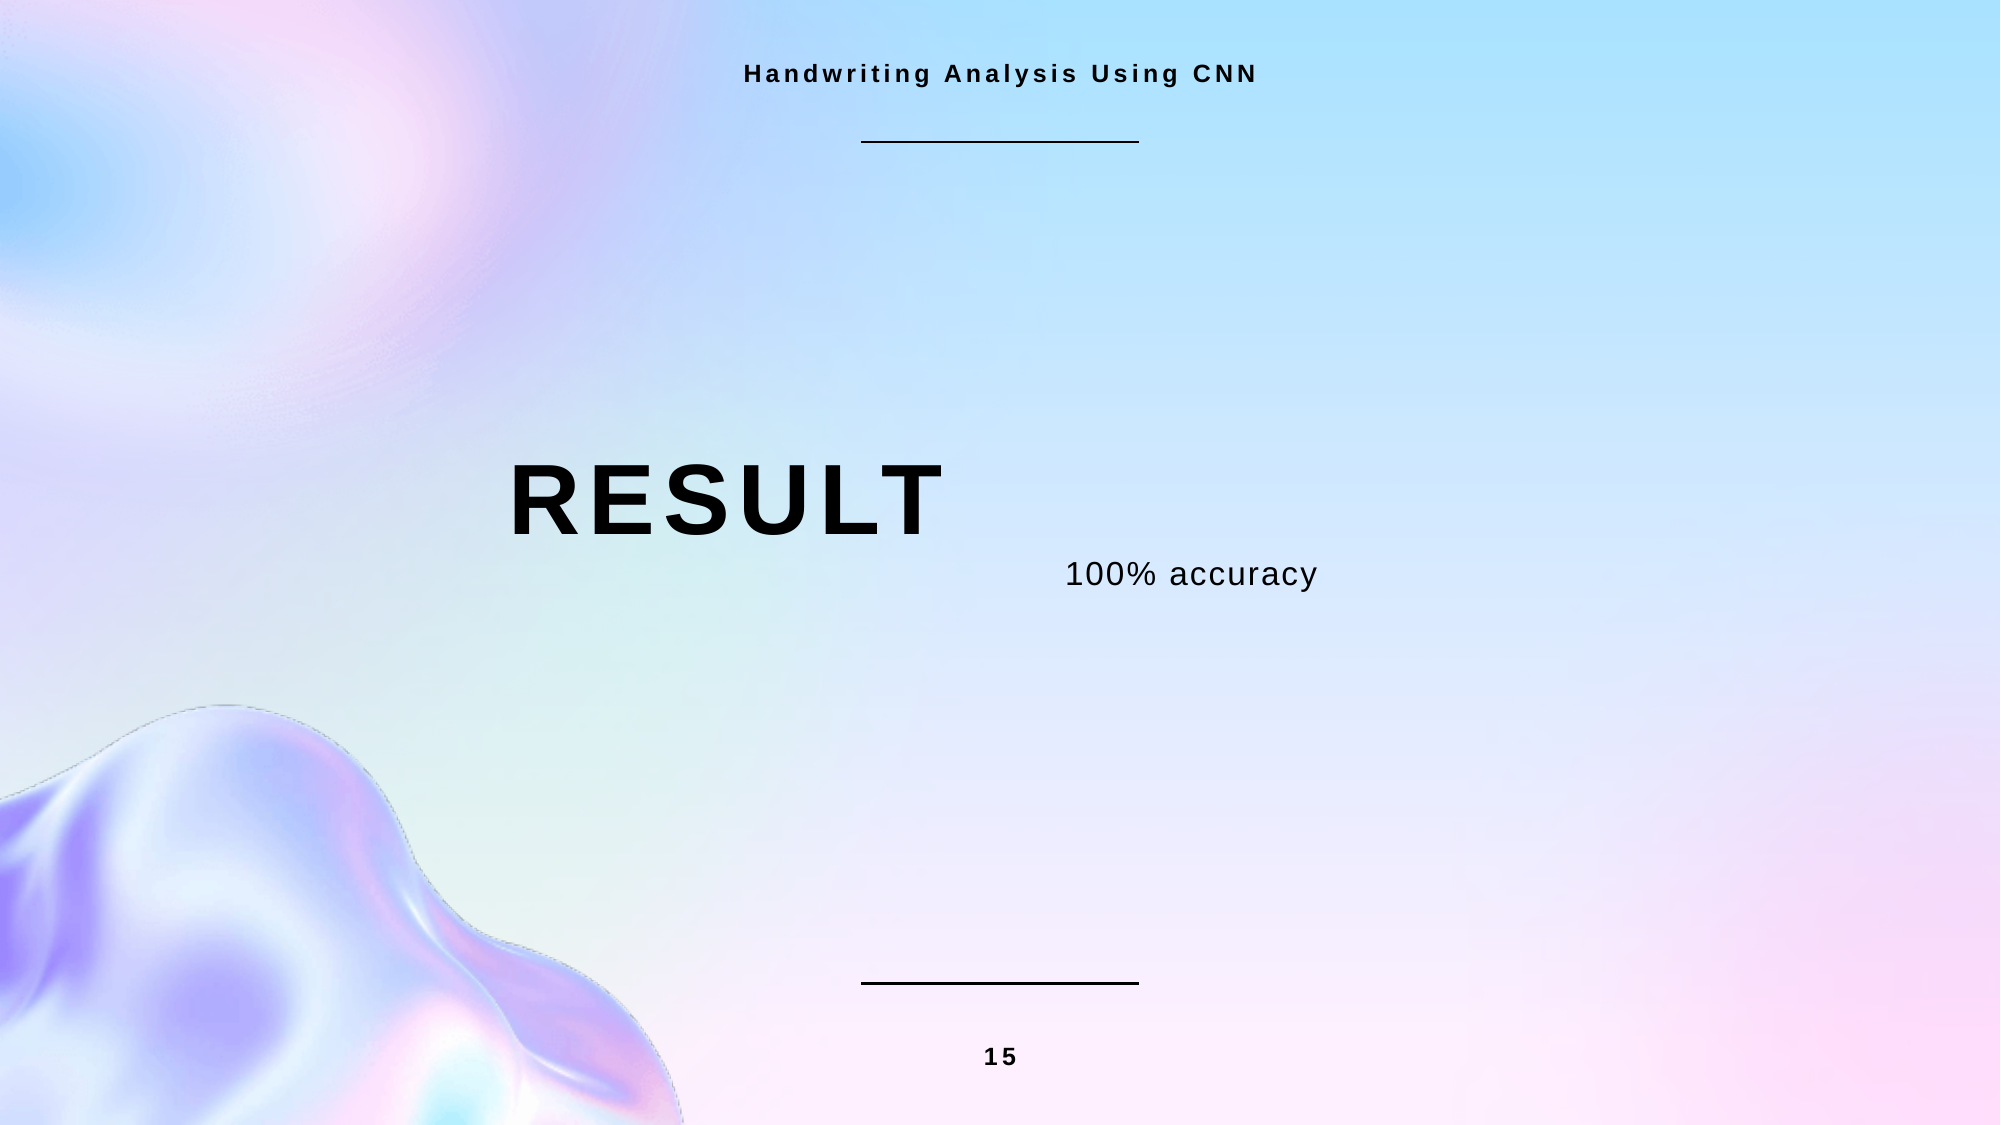

Handwriting Analysis Using CNN
100% accuracy
# Result
15